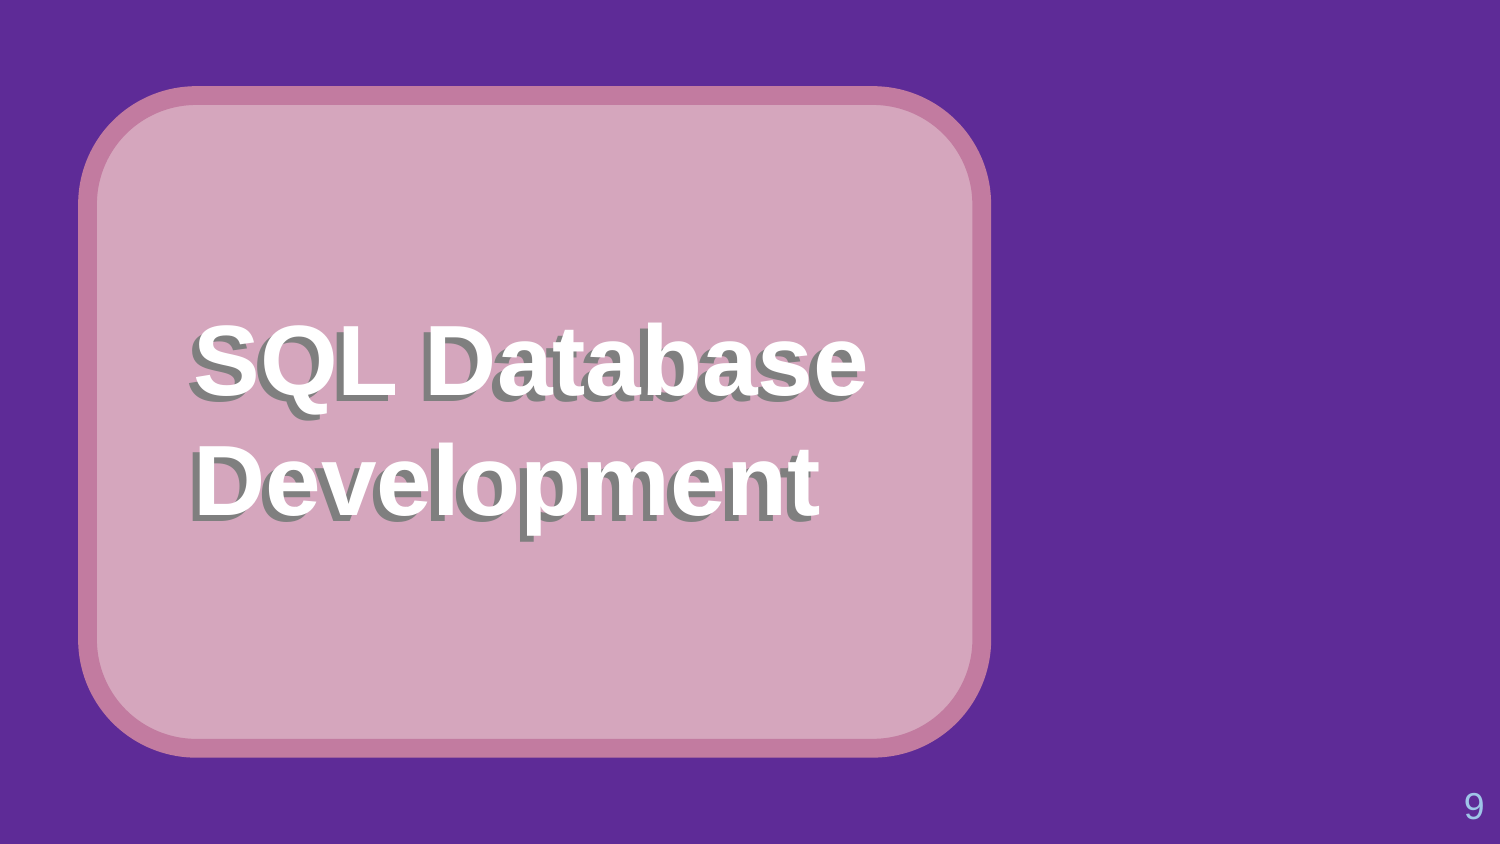

# SQL Database Development

SQL Database Development
9